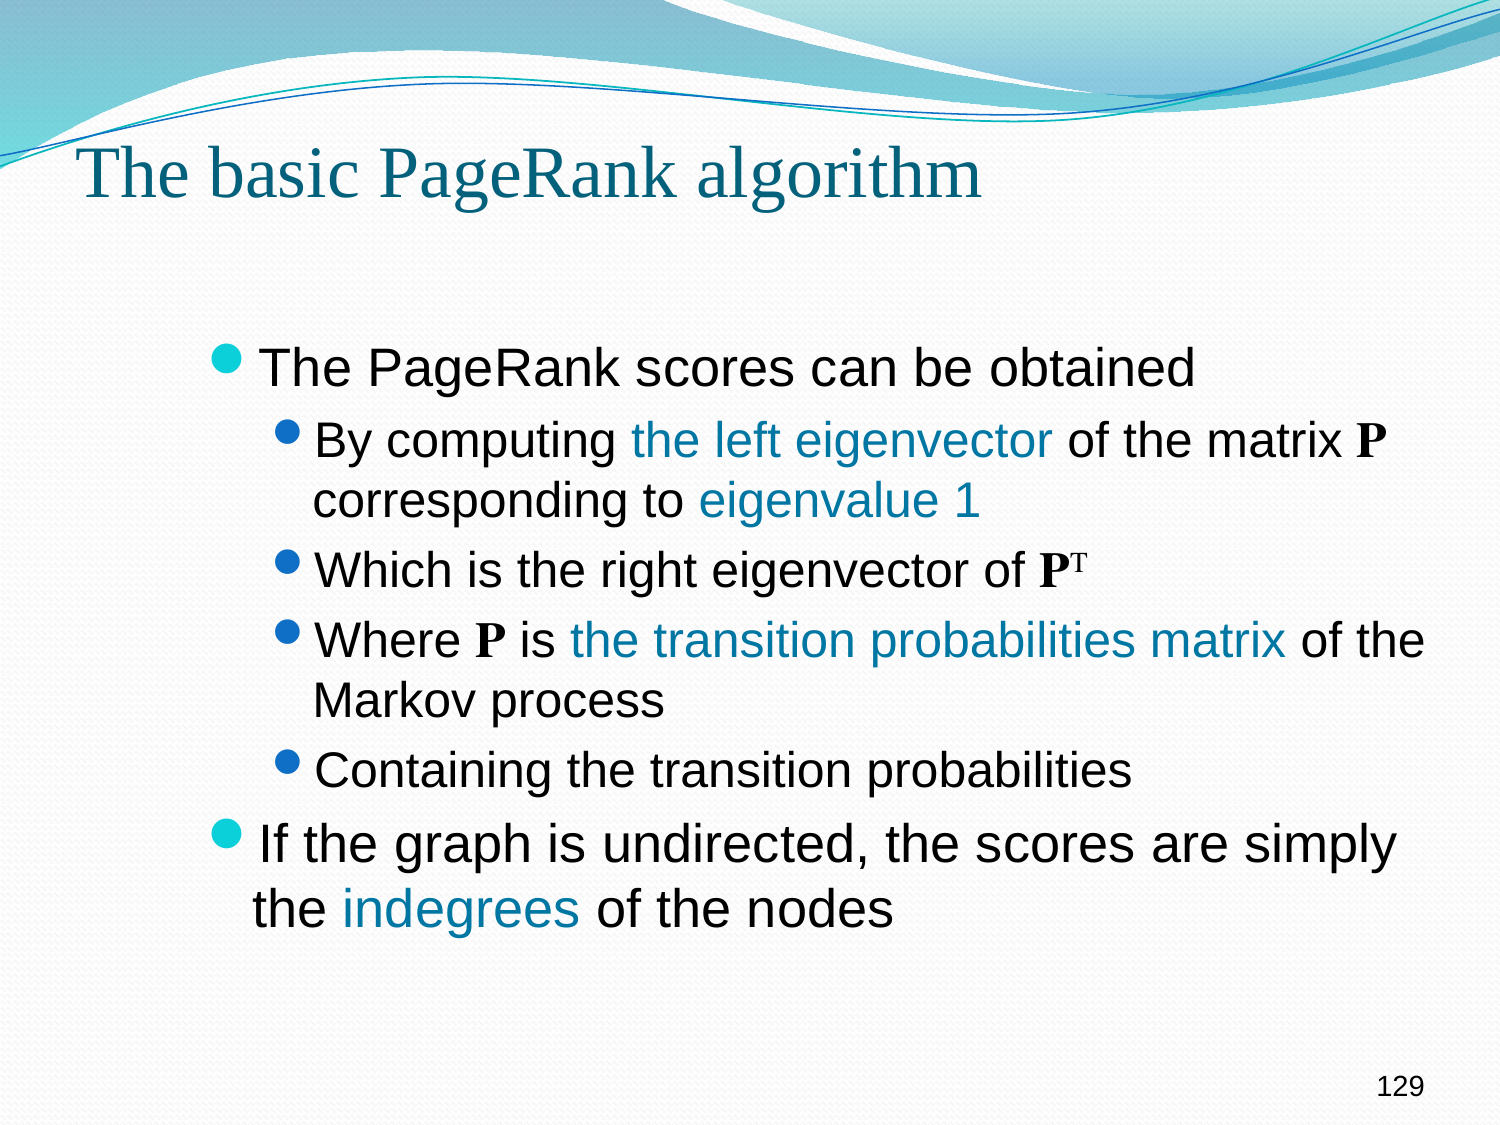

# The basic PageRank algorithm
The PageRank scores can be obtained
By computing the left eigenvector of the matrix P corresponding to eigenvalue 1
Which is the right eigenvector of PT
Where P is the transition probabilities matrix of the Markov process
Containing the transition probabilities
If the graph is undirected, the scores are simply the indegrees of the nodes
129